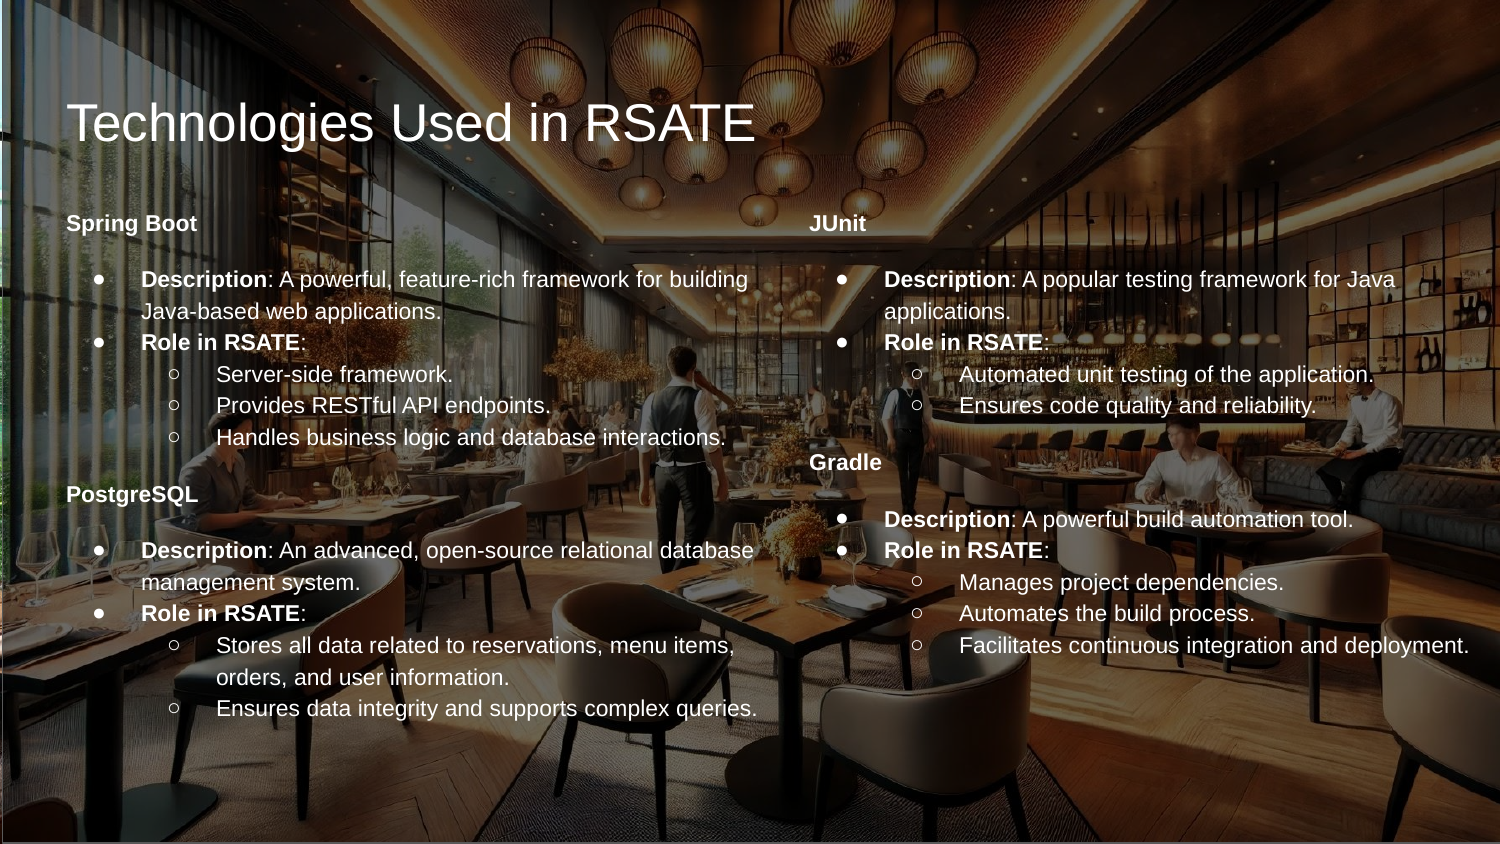

# Technologies Used in RSATE
Spring Boot
Description: A powerful, feature-rich framework for building Java-based web applications.
Role in RSATE:
Server-side framework.
Provides RESTful API endpoints.
Handles business logic and database interactions.
PostgreSQL
Description: An advanced, open-source relational database management system.
Role in RSATE:
Stores all data related to reservations, menu items, orders, and user information.
Ensures data integrity and supports complex queries.

JUnit
Description: A popular testing framework for Java applications.
Role in RSATE:
Automated unit testing of the application.
Ensures code quality and reliability.
Gradle
Description: A powerful build automation tool.
Role in RSATE:
Manages project dependencies.
Automates the build process.
Facilitates continuous integration and deployment.